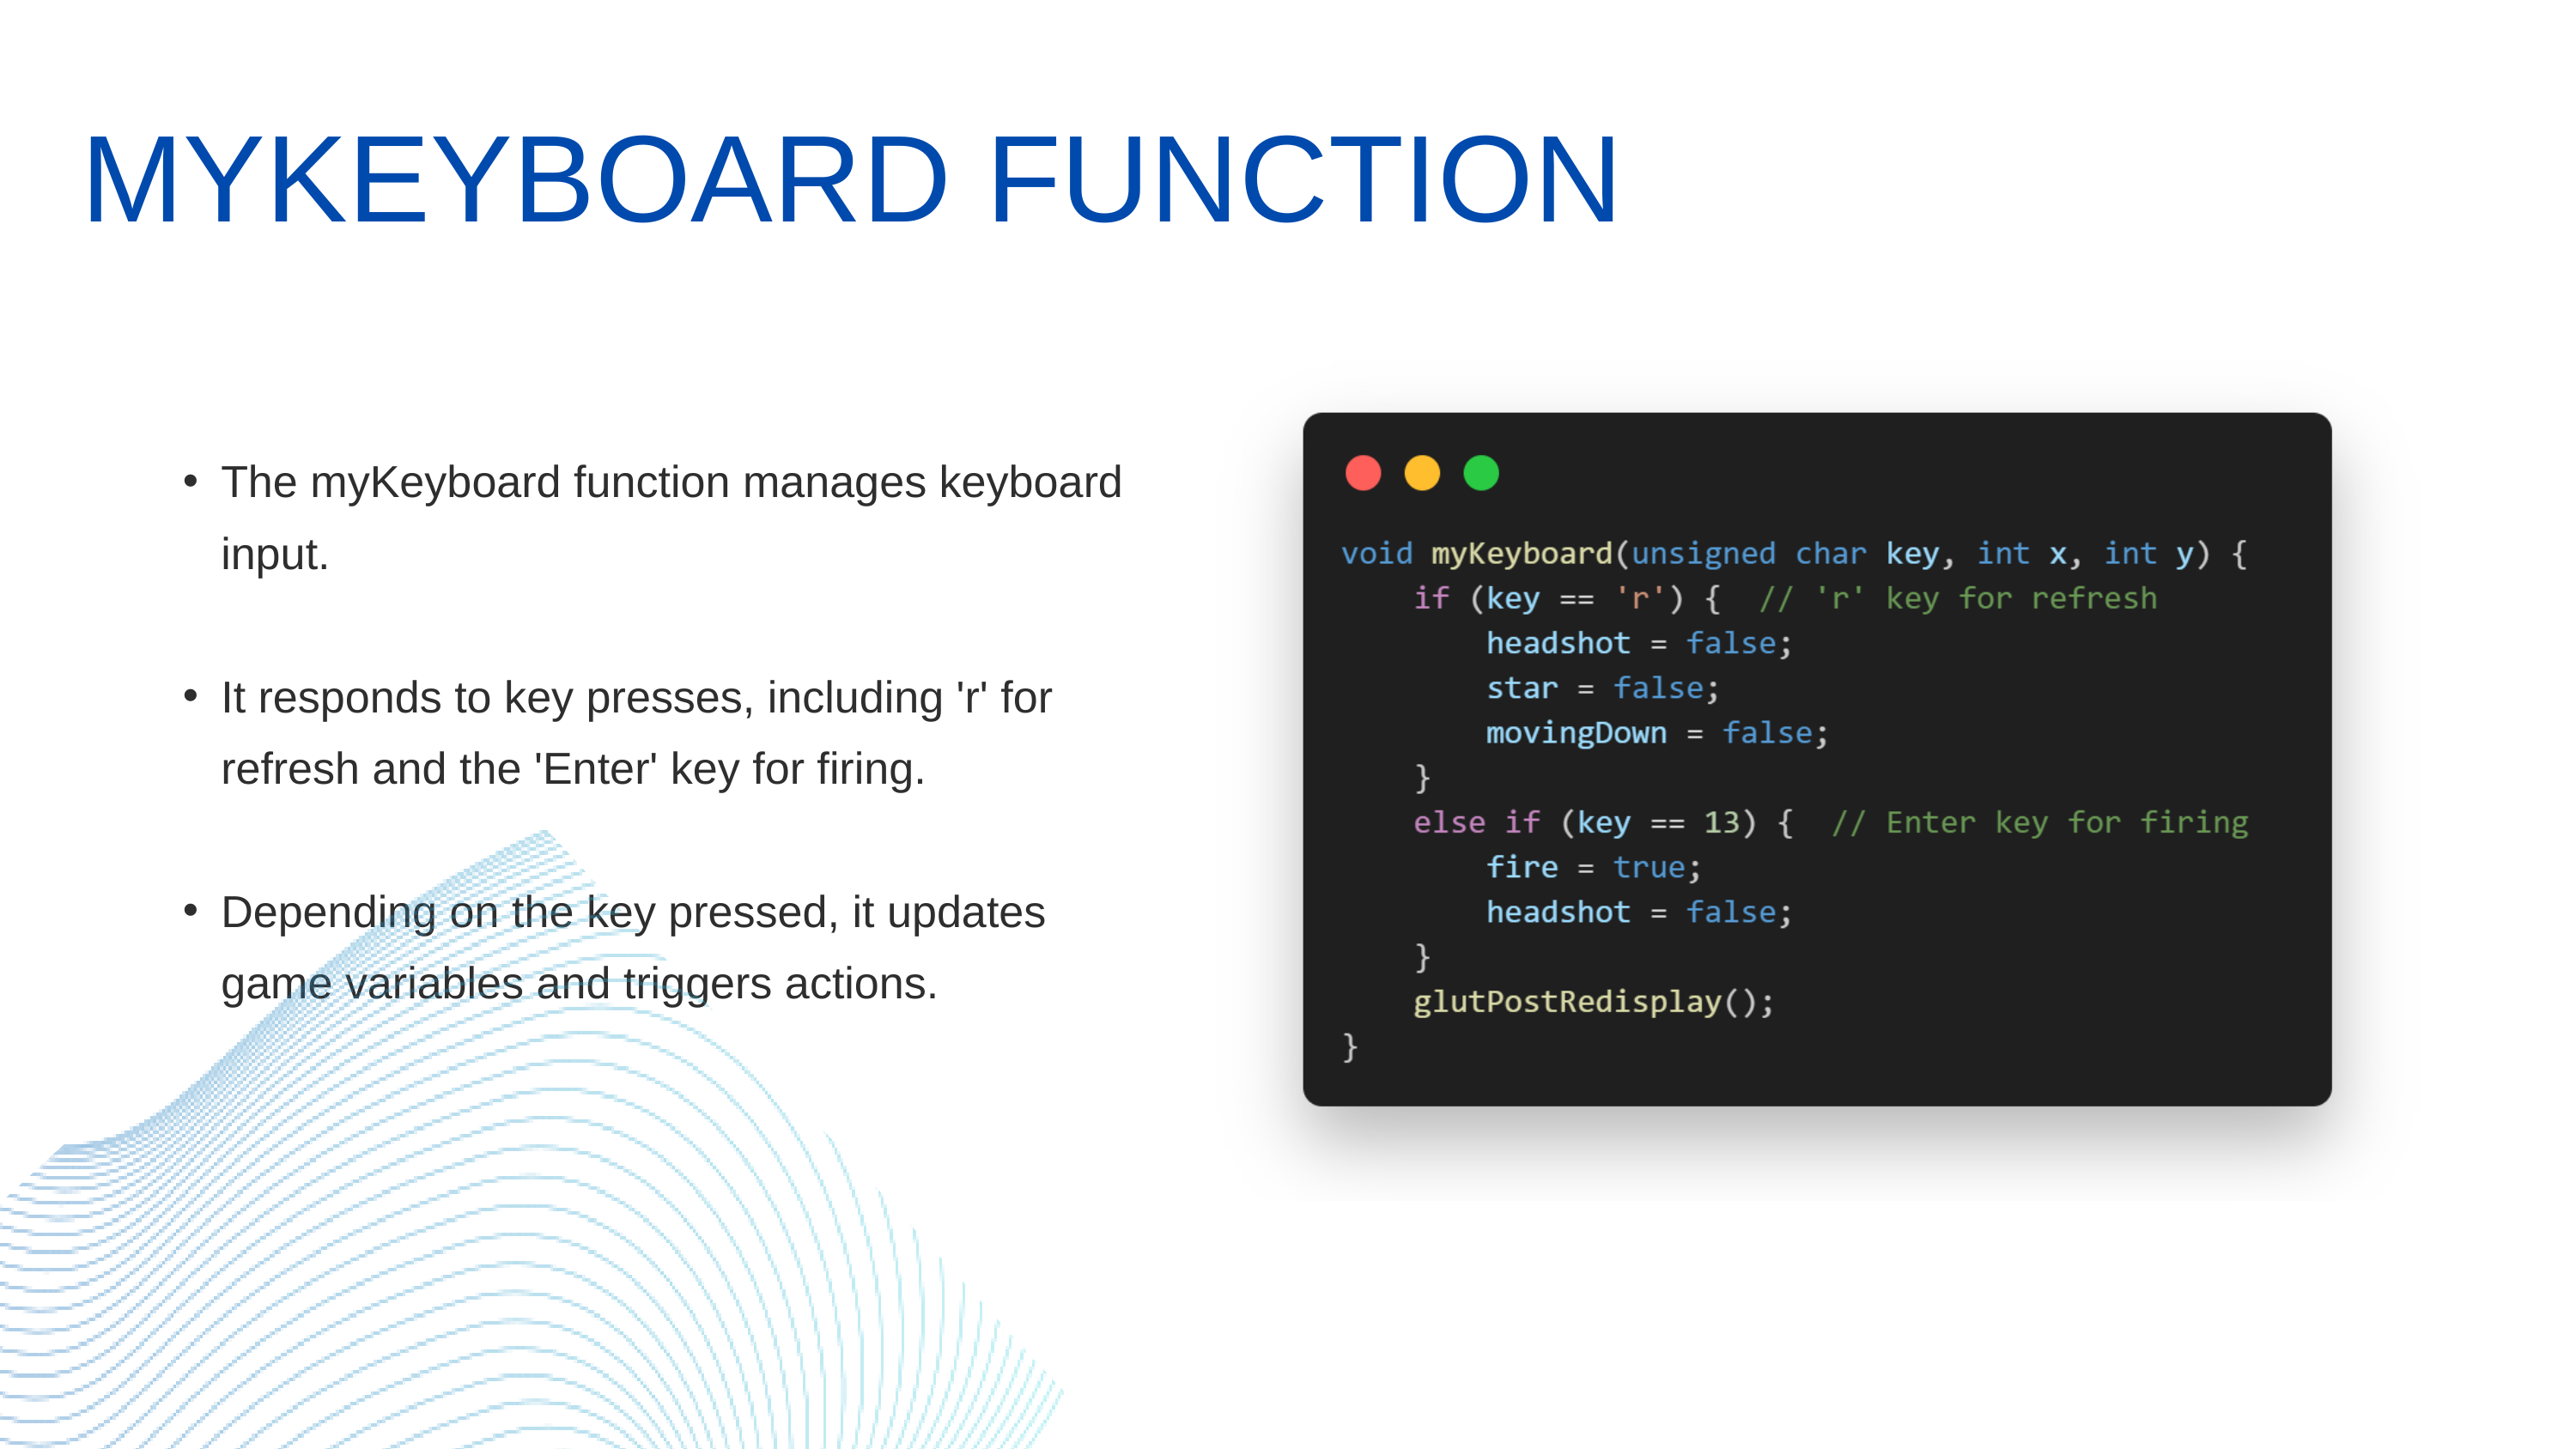

MYKEYBOARD FUNCTION

The myKeyboard function manages keyboard input.

It responds to key presses, including 'r' for refresh and the 'Enter' key for firing.

Depending on the key pressed, it updates game variables and triggers actions.